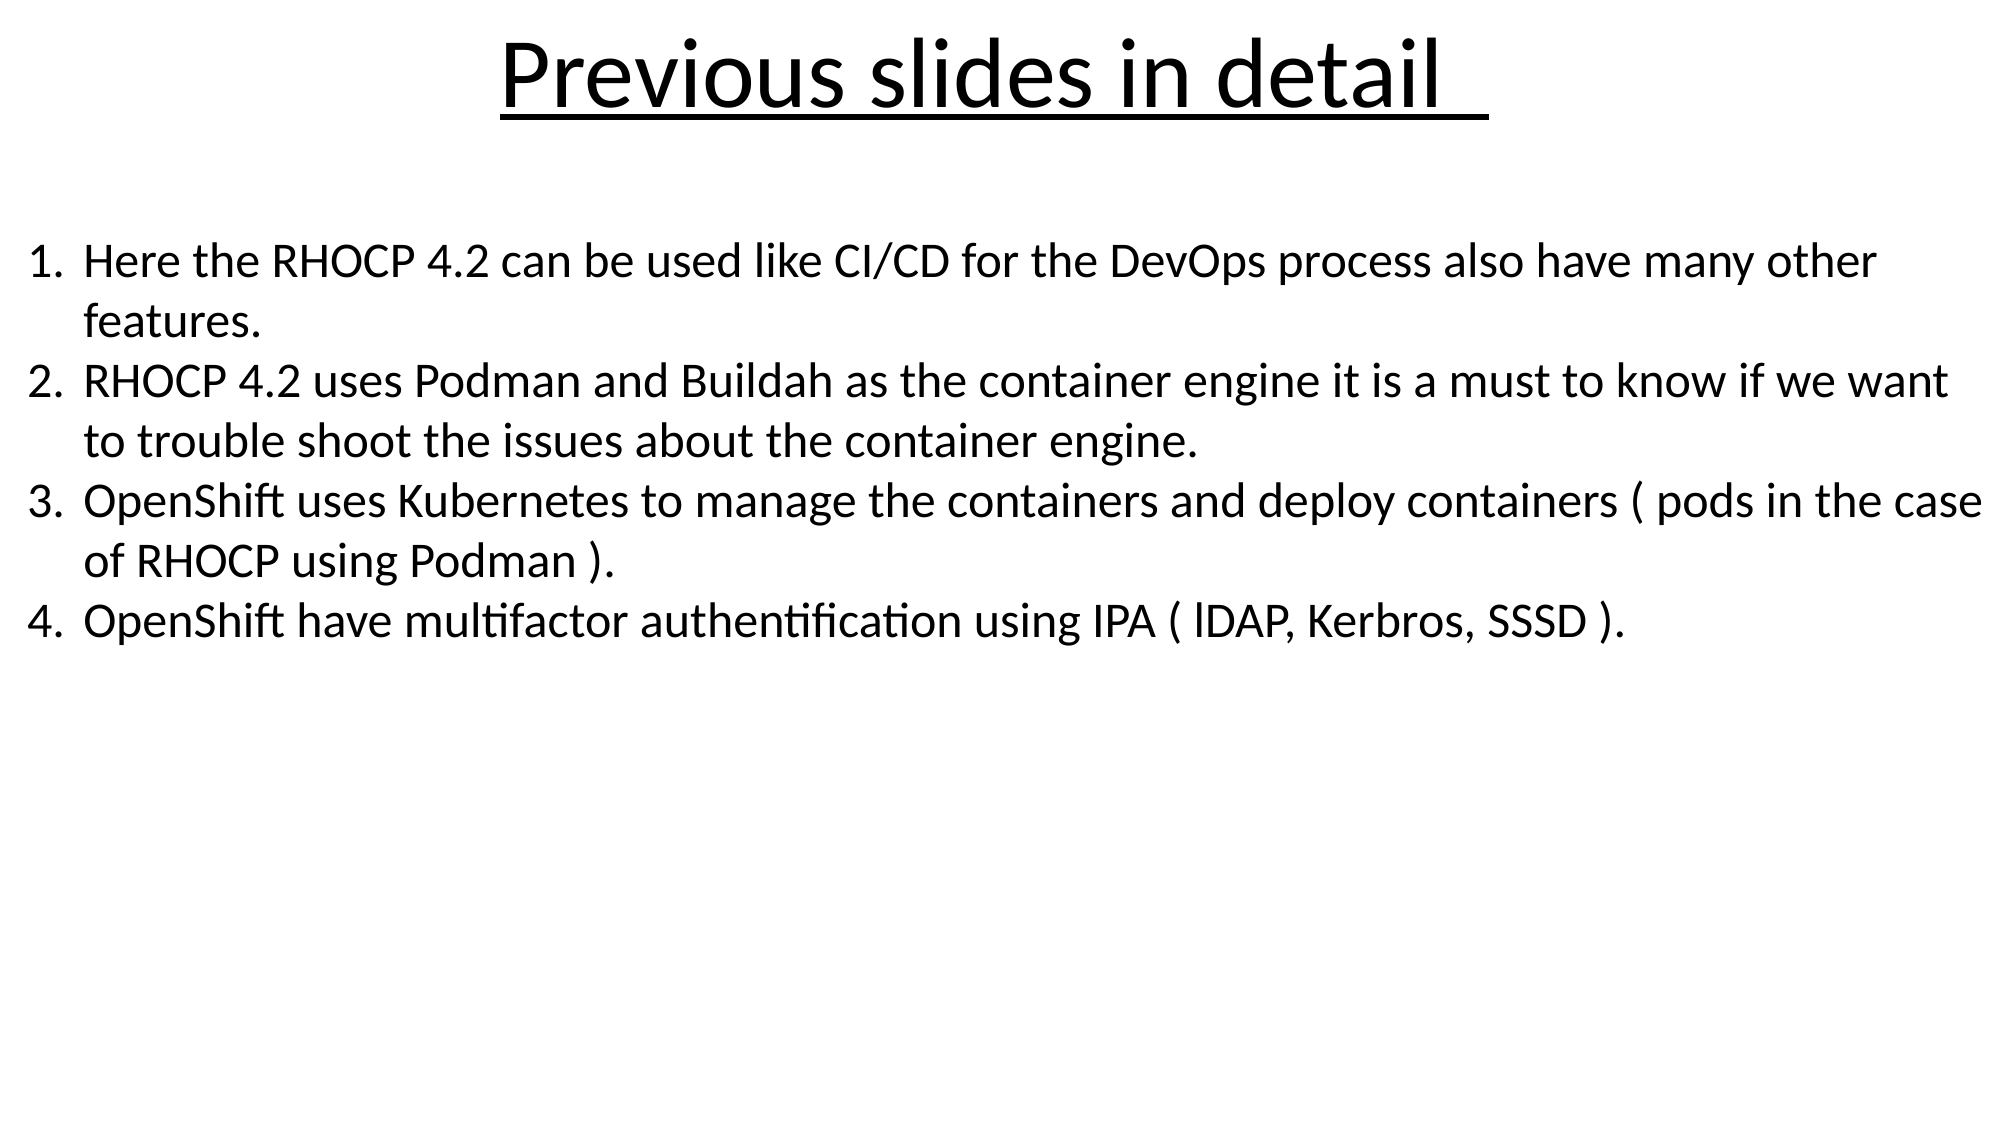

Previous slides in detail

Here the RHOCP 4.2 can be used like CI/CD for the DevOps process also have many other features.
RHOCP 4.2 uses Podman and Buildah as the container engine it is a must to know if we want to trouble shoot the issues about the container engine.
OpenShift uses Kubernetes to manage the containers and deploy containers ( pods in the case of RHOCP using Podman ).
OpenShift have multifactor authentification using IPA ( lDAP, Kerbros, SSSD ).